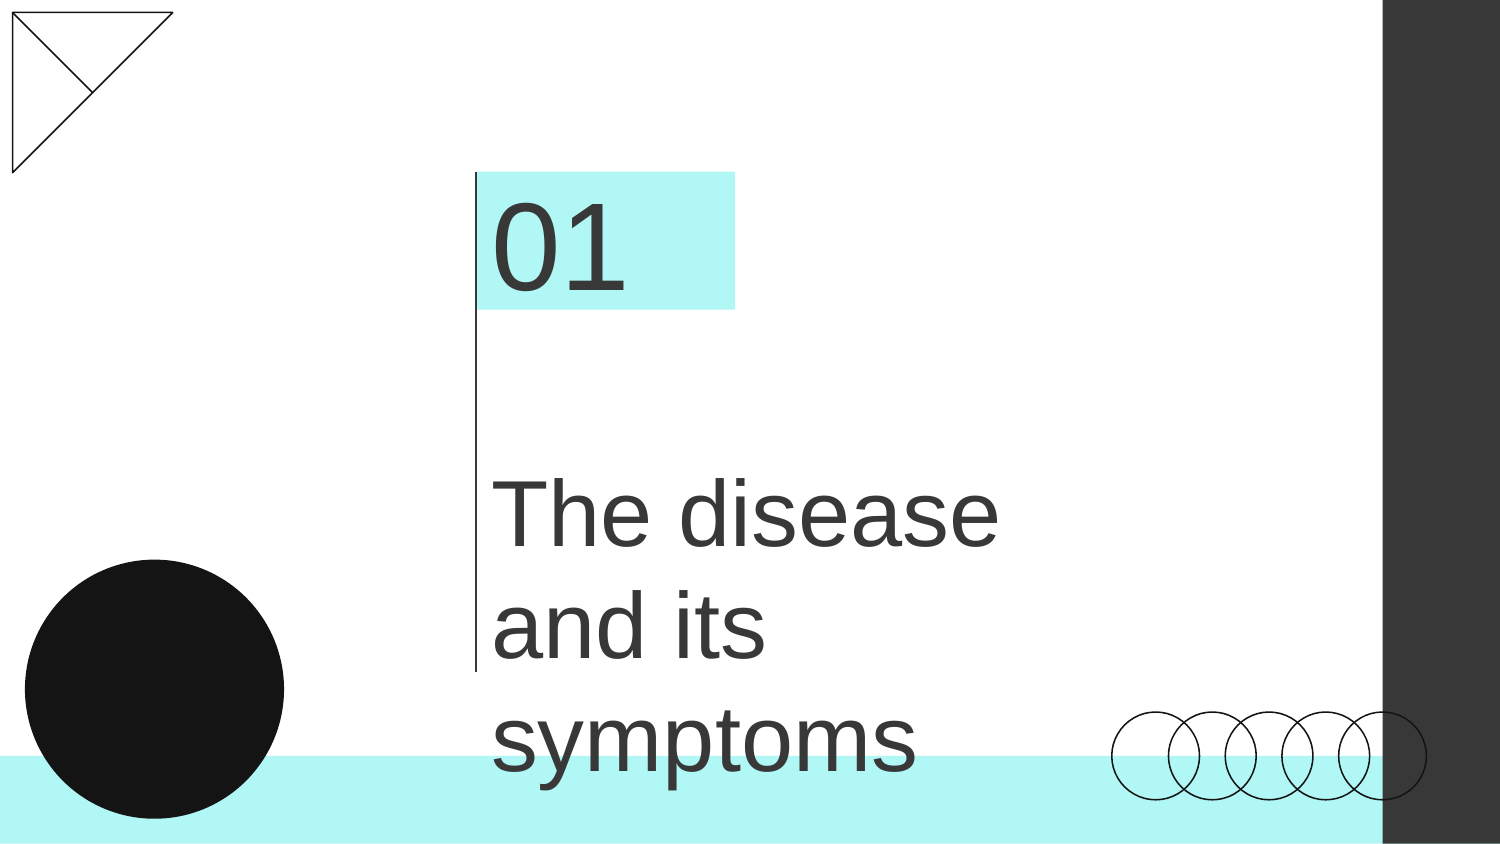

01
# The disease and its symptoms